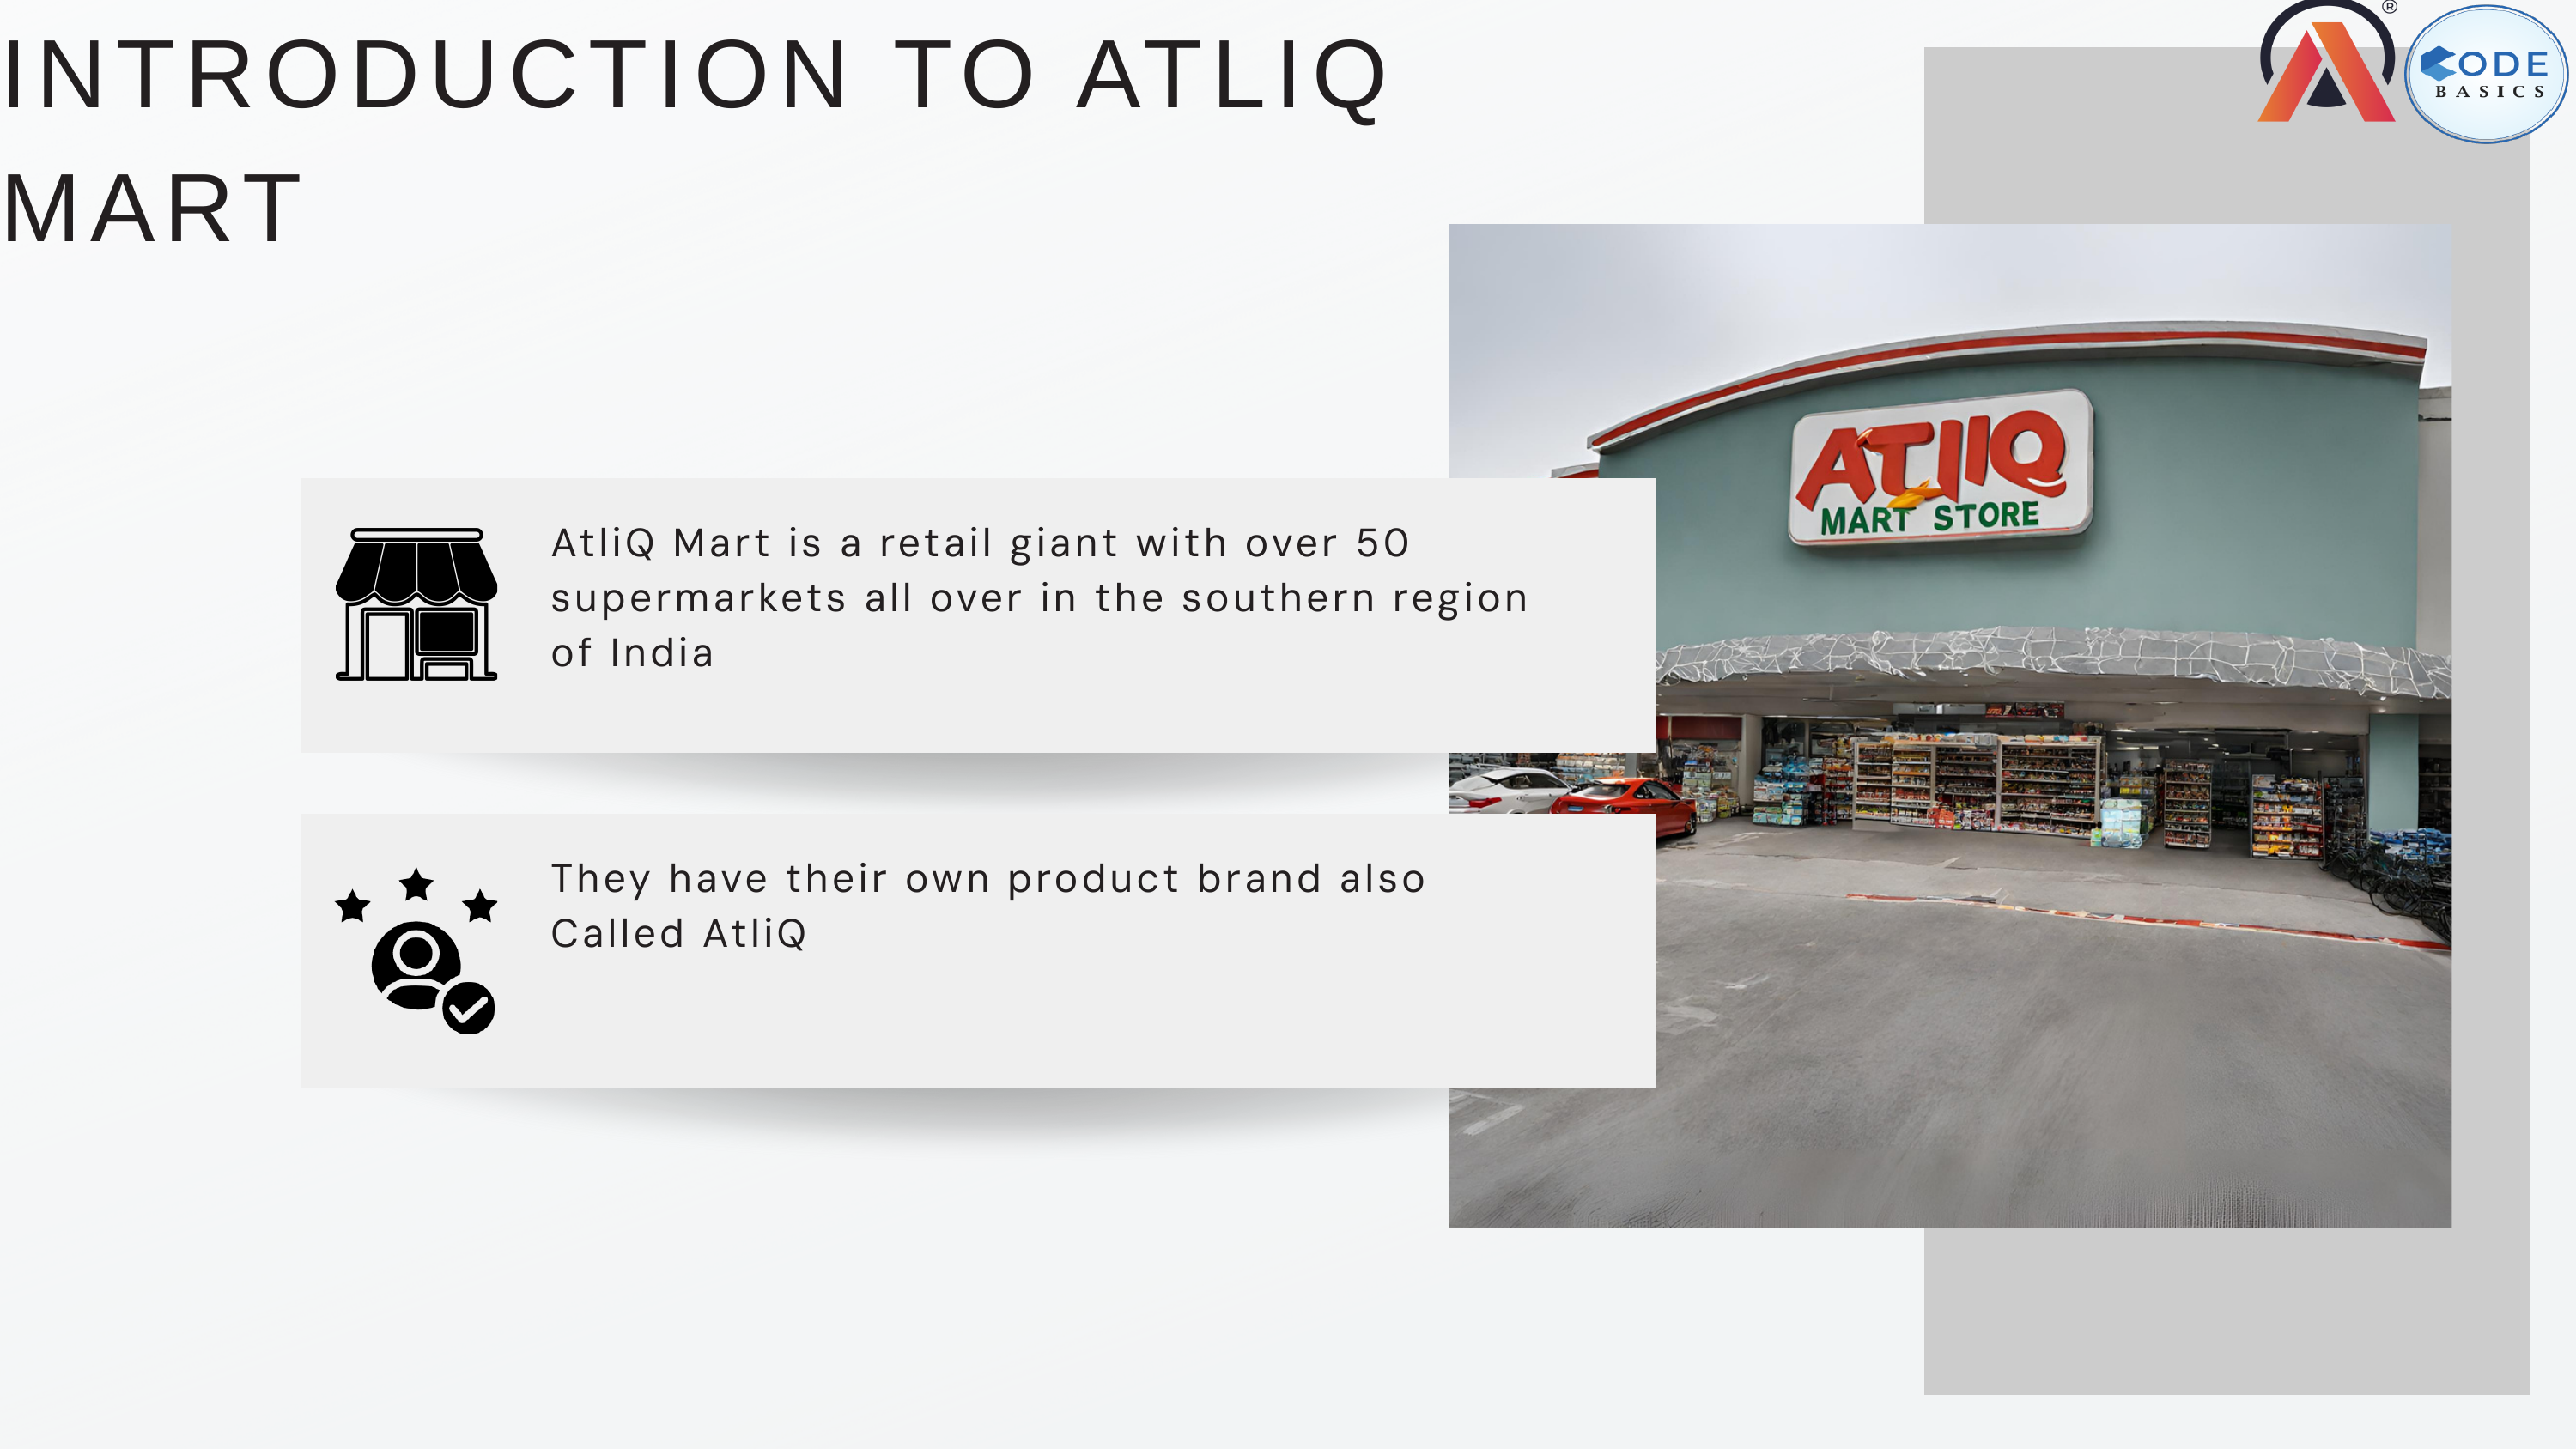

INTRODUCTION TO ATLIQ MART

AtliQ Mart is a retail giant with over 50 supermarkets all over in the southern region of India

They have their own product brand also Called AtliQ